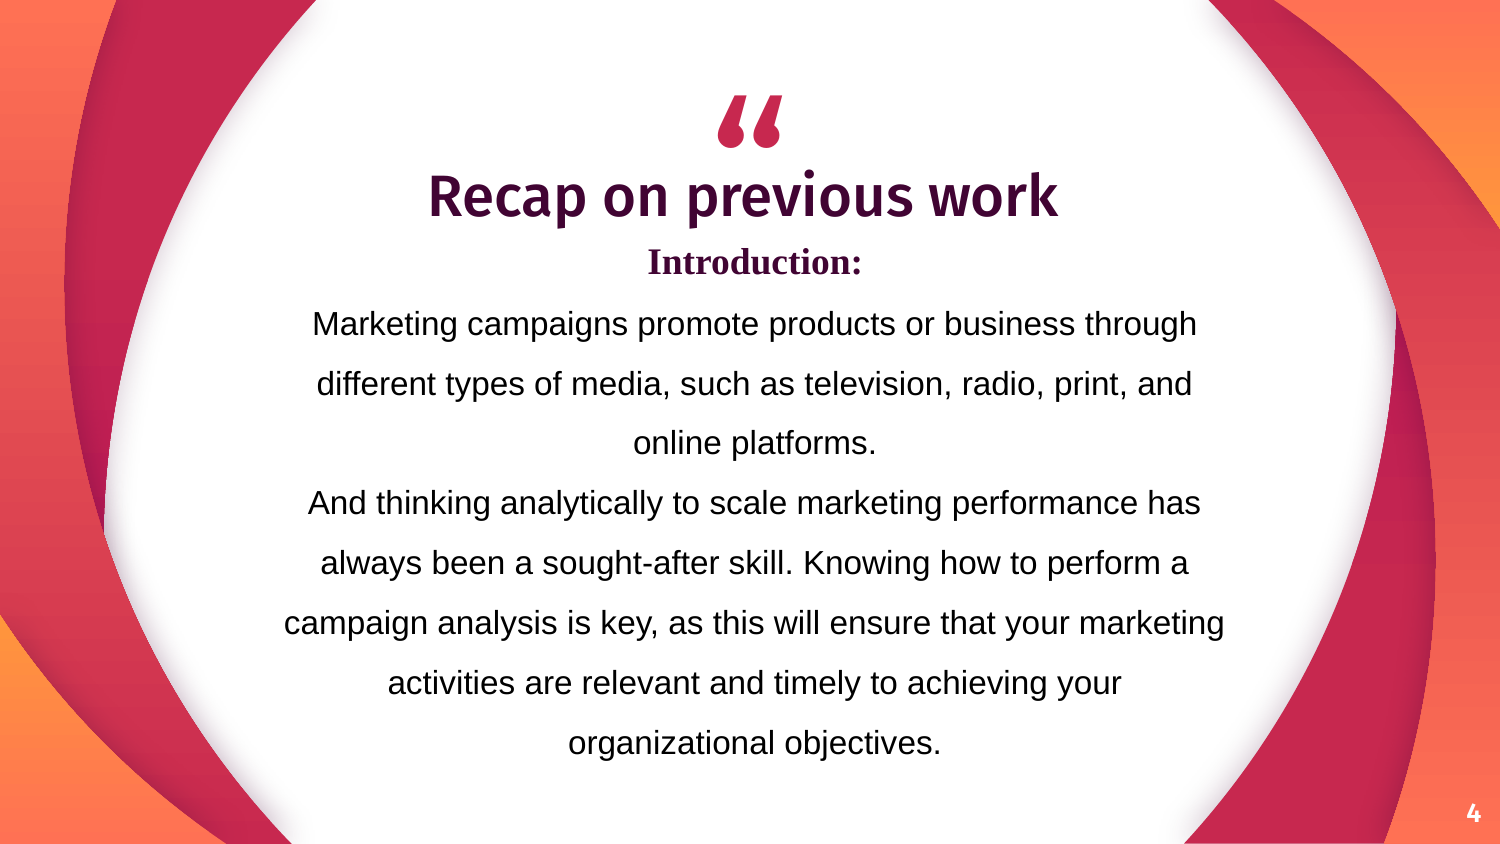

Recap on previous work
Introduction:
Marketing campaigns promote products or business through different types of media, such as television, radio, print, and online platforms.
And thinking analytically to scale marketing performance has always been a sought-after skill. Knowing how to perform a campaign analysis is key, as this will ensure that your marketing activities are relevant and timely to achieving your organizational objectives.
4